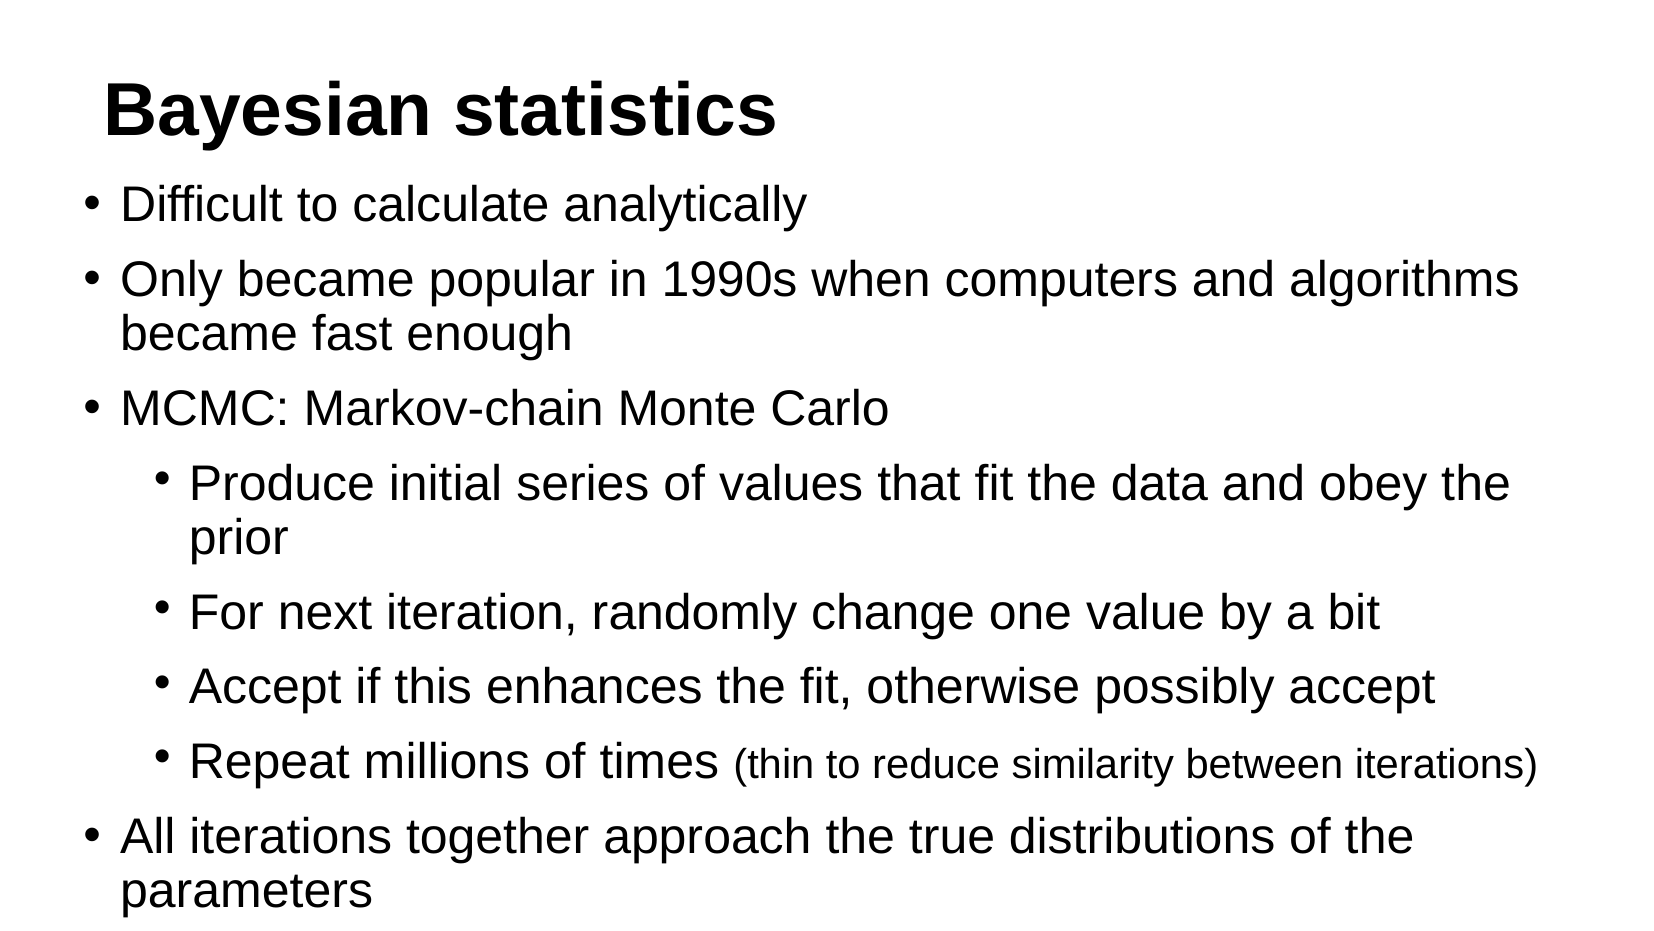

Bayesian statistics
Difficult to calculate analytically
Only became popular in 1990s when computers and algorithms became fast enough
MCMC: Markov-chain Monte Carlo
Produce initial series of values that fit the data and obey the prior
For next iteration, randomly change one value by a bit
Accept if this enhances the fit, otherwise possibly accept
Repeat millions of times (thin to reduce similarity between iterations)
All iterations together approach the true distributions of the parameters